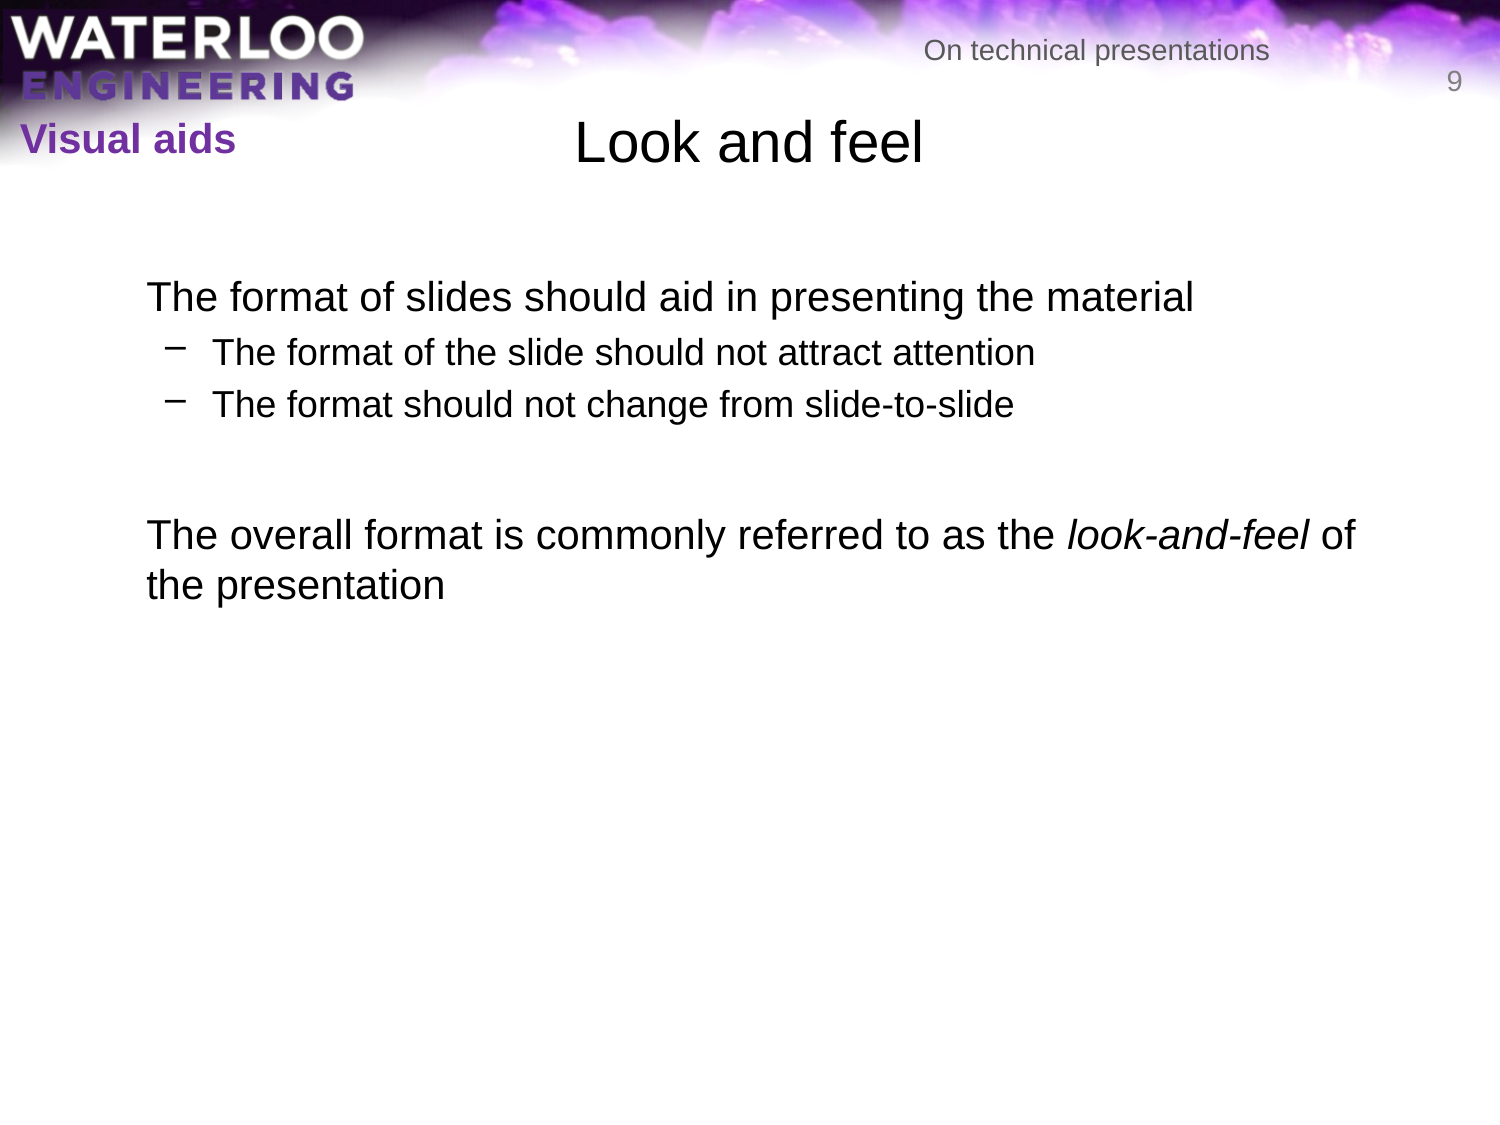

# Look and feel
9
Visual aids
	The format of slides should aid in presenting the material
The format of the slide should not attract attention
The format should not change from slide-to-slide

	The overall format is commonly referred to as the look-and-feel of the presentation